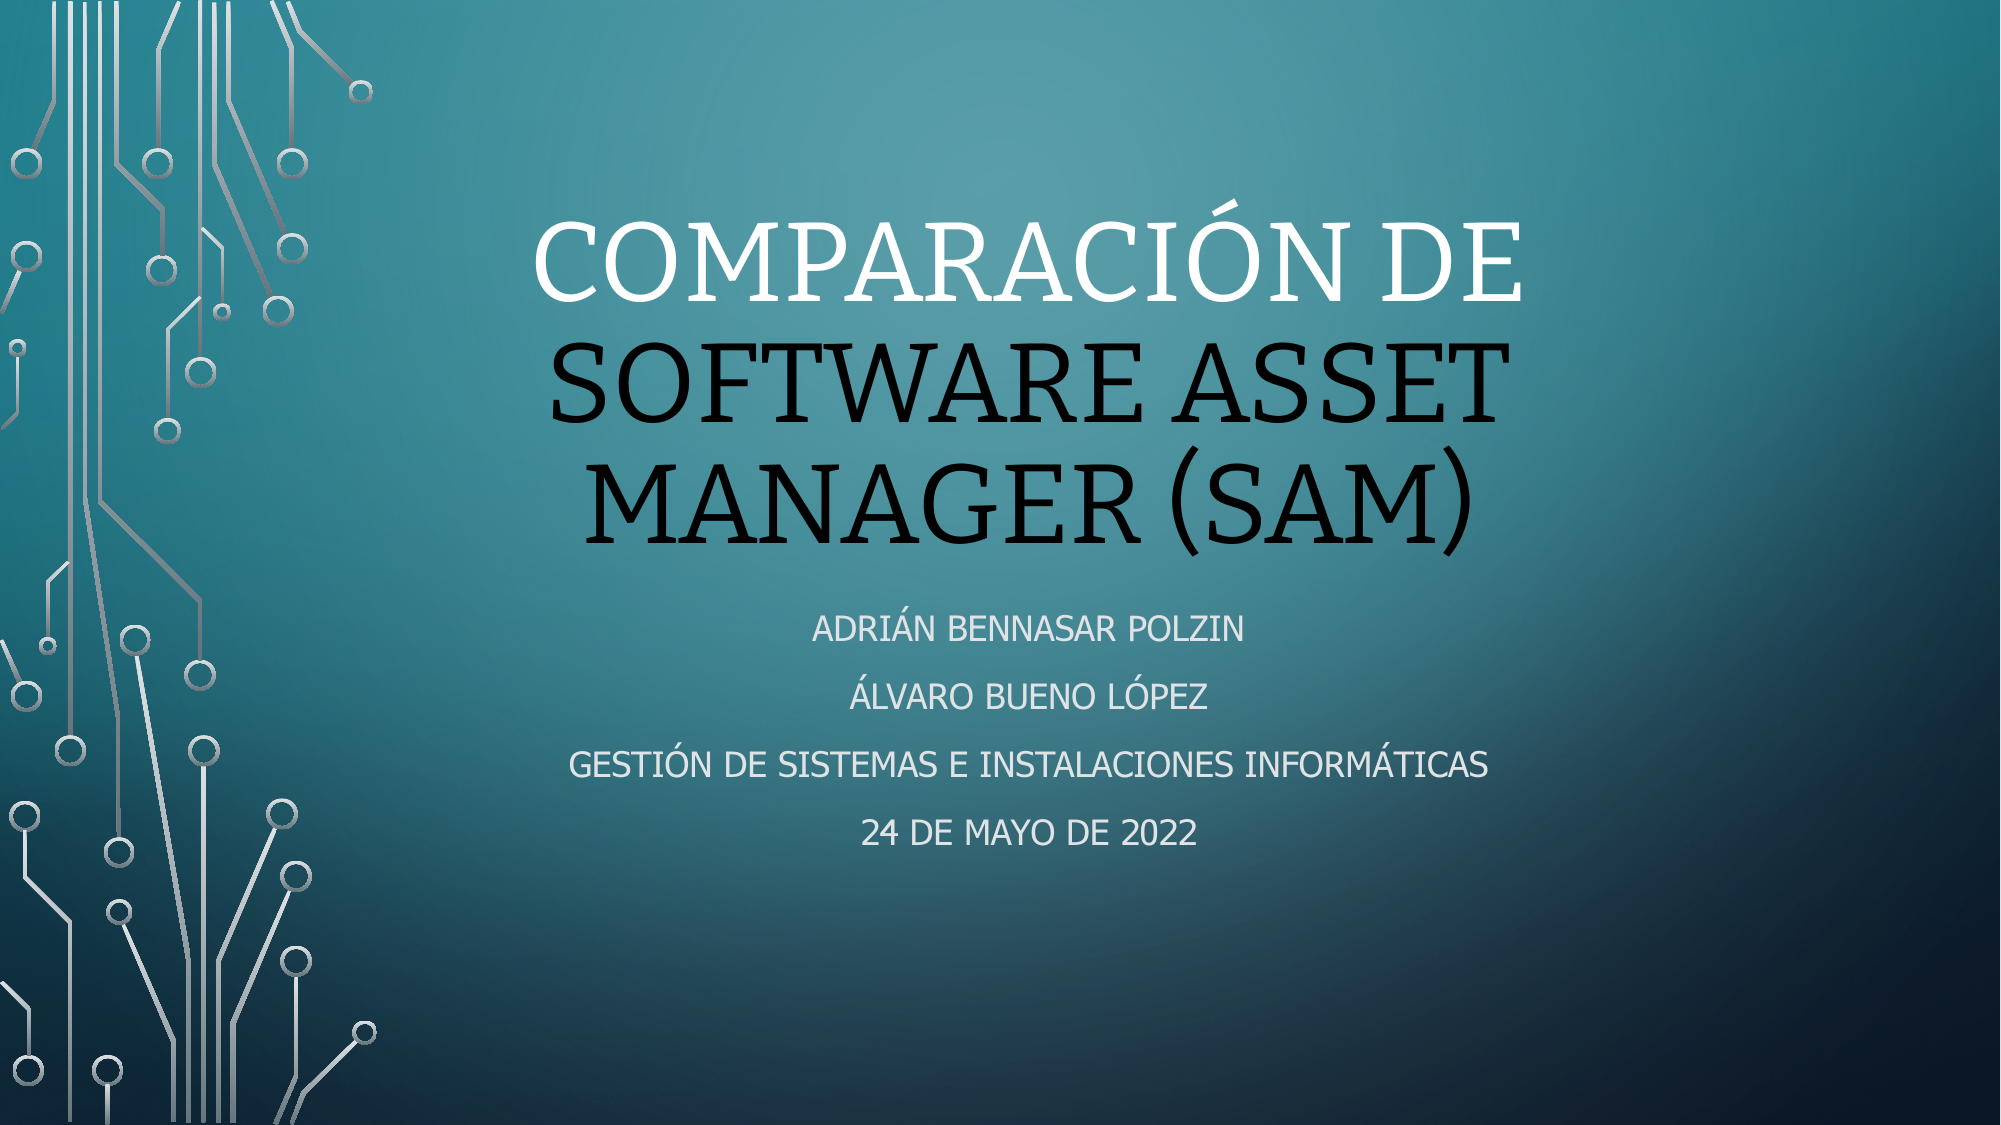

# Comparación de software asset manager (sam)

Adrián bennasar polzin
Álvaro bueno López
Gestión de sistemas e instalaciones informáticas
24 de Mayo de 2022